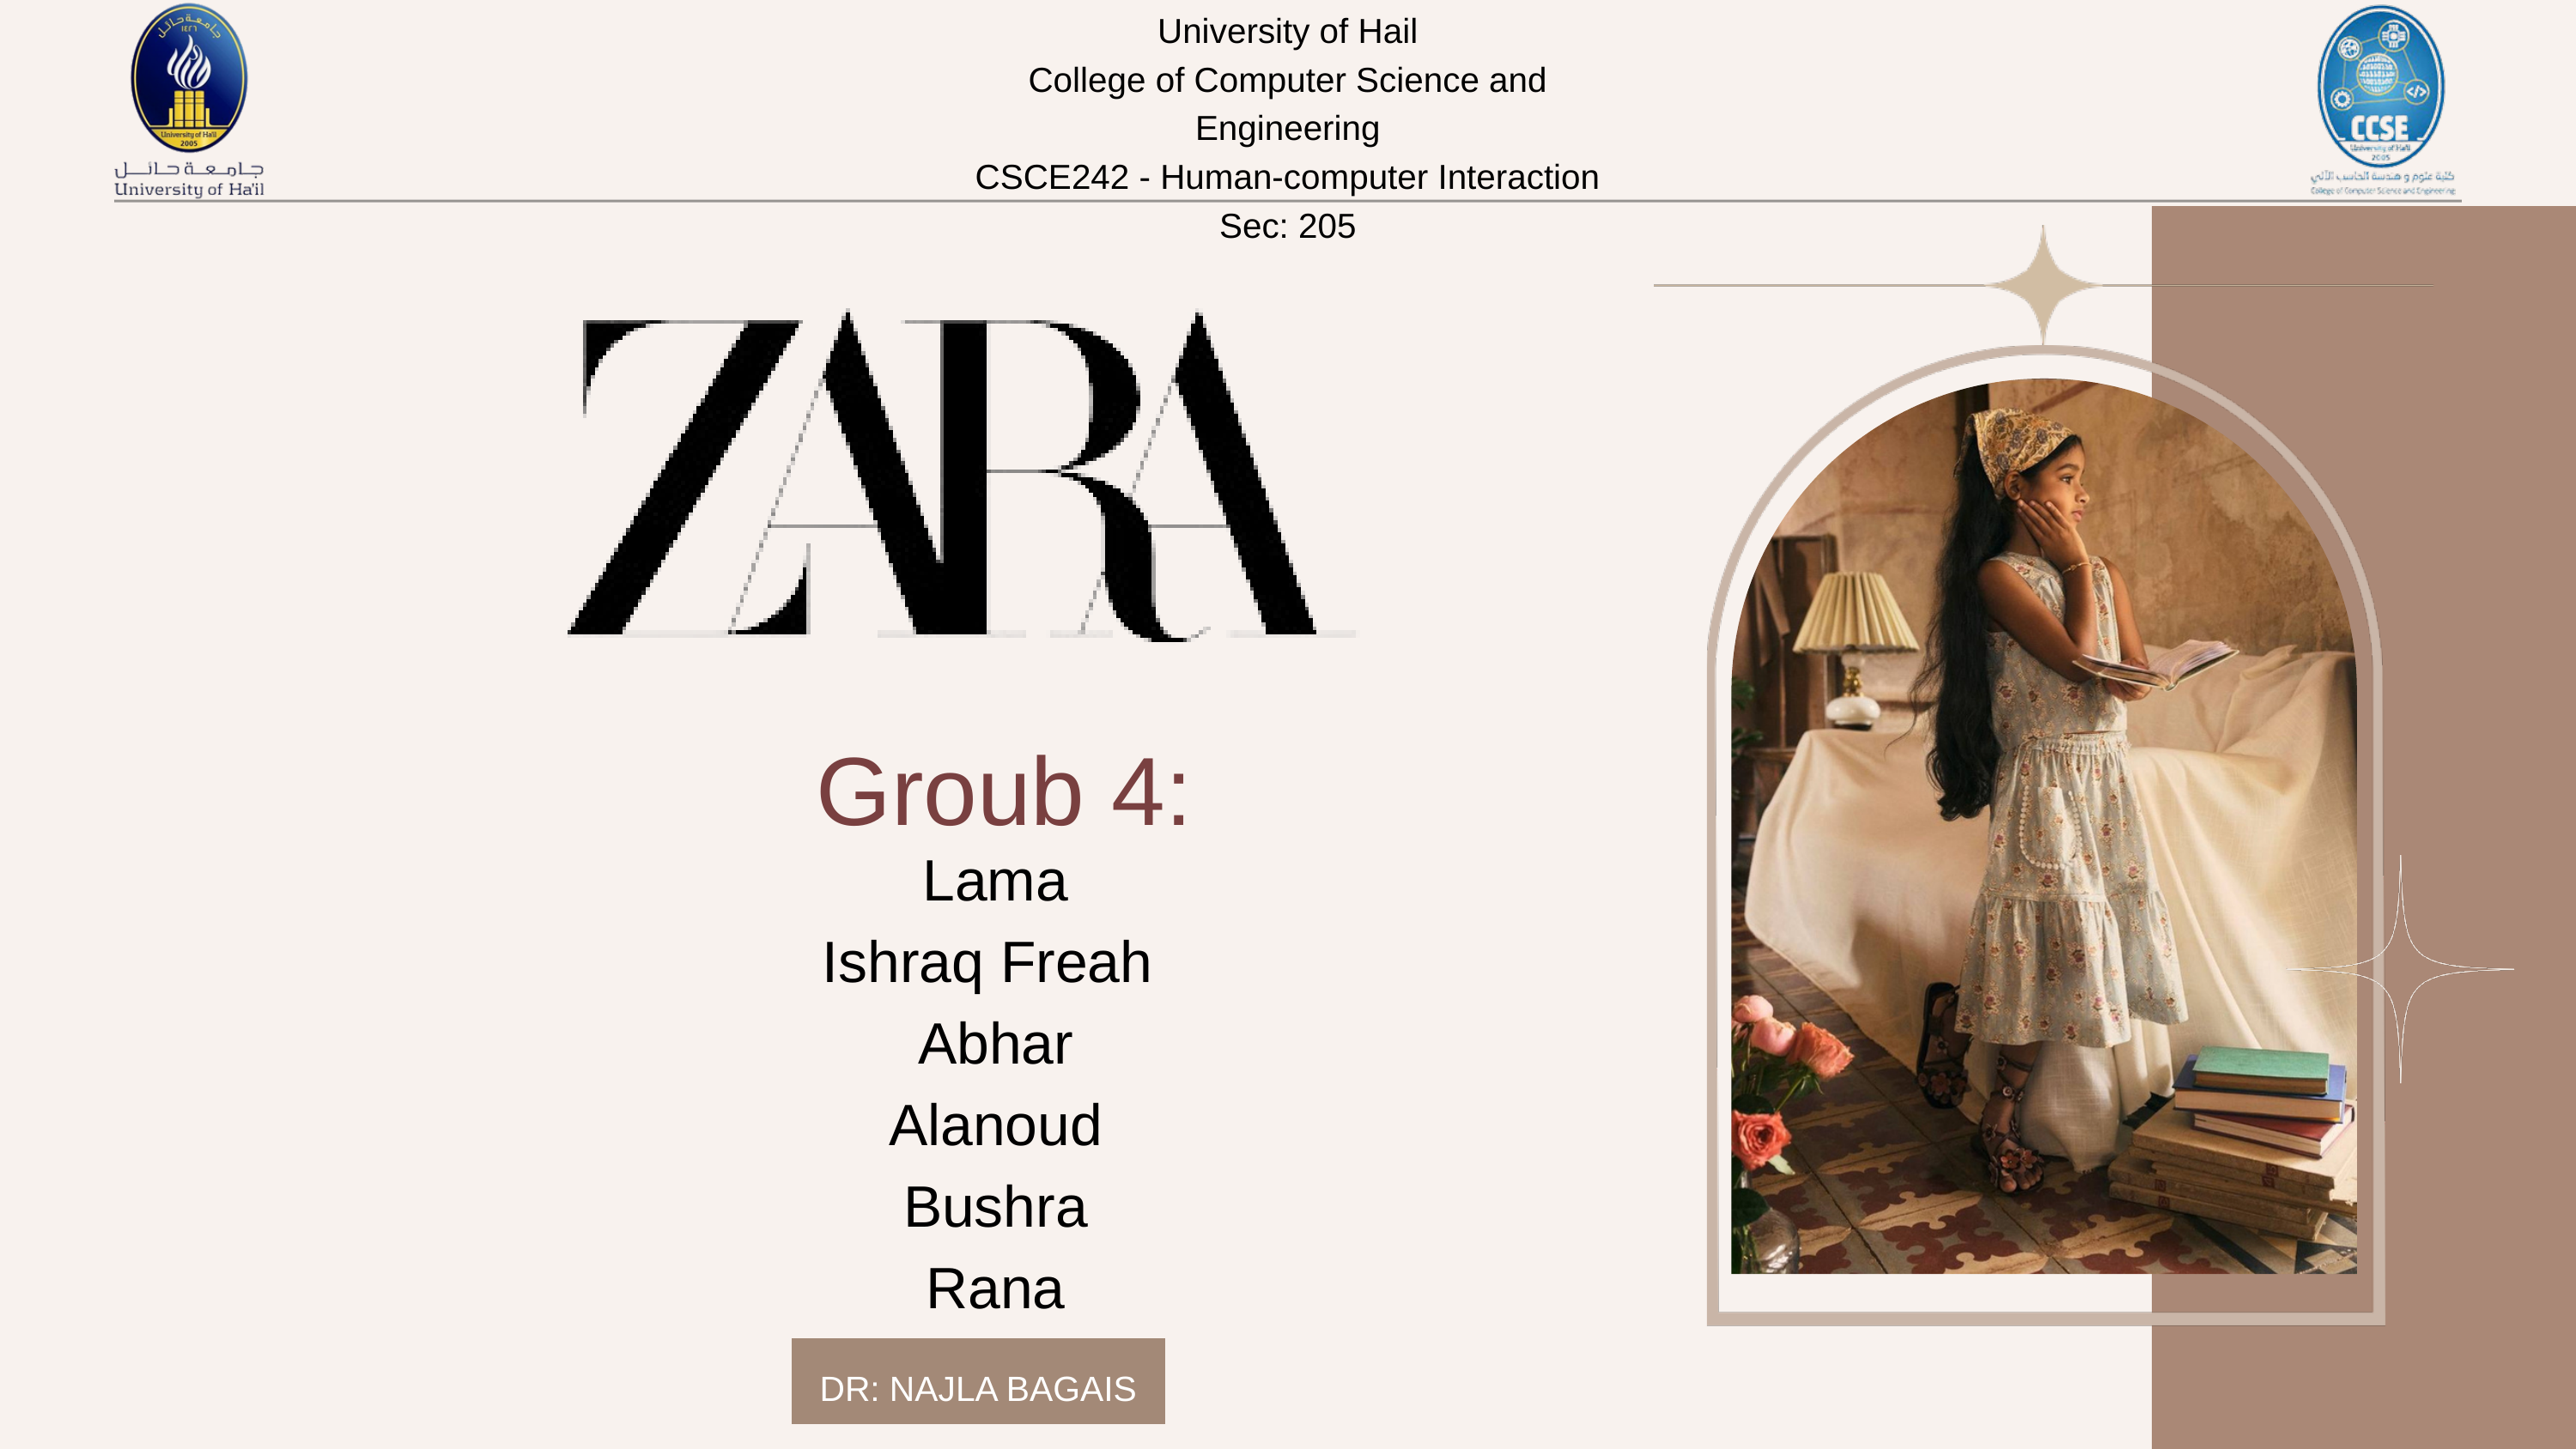

University of Hail
College of Computer Science and Engineering
CSCE242 - Human-computer Interaction
Sec: 205

Groub 4:
Lama
Ishraq Freah
Abhar
Alanoud
Bushra
Rana

DR: NAJLA BAGAIS